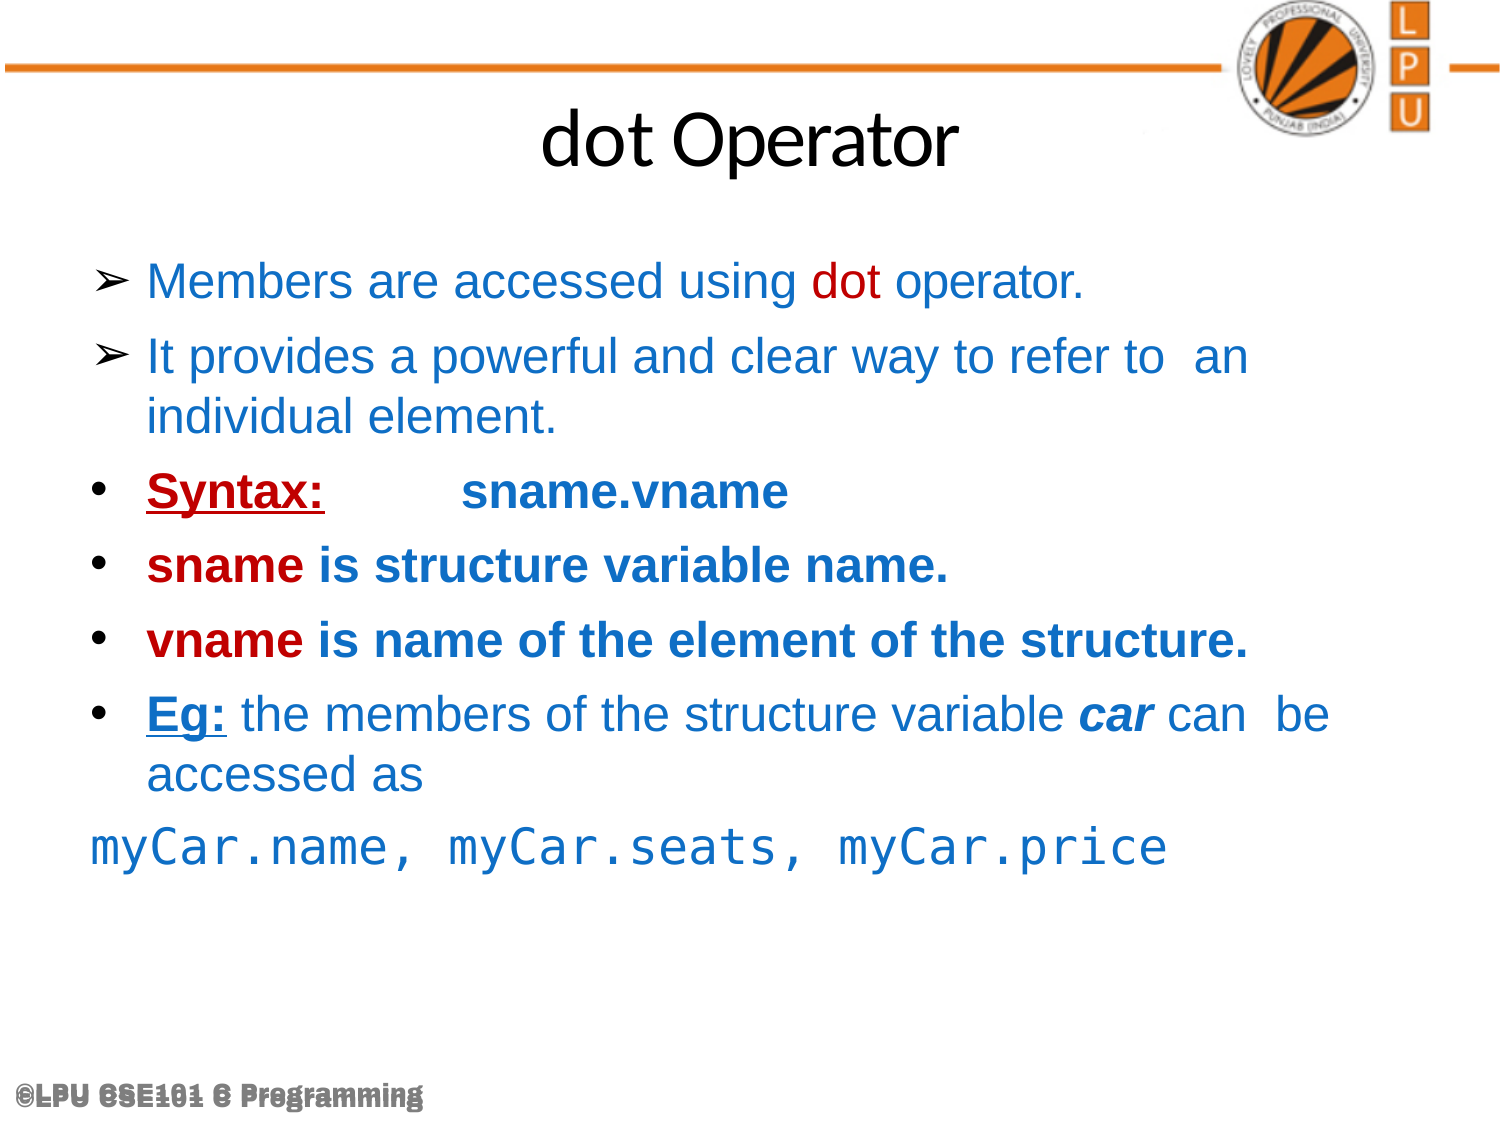

# dot Operator
Members are accessed using dot operator.
It provides a powerful and clear way to refer to  an individual element.
Syntax:	sname.vname
sname is structure variable name.
vname is name of the element of the structure.
Eg: the members of the structure variable car can  be accessed as
myCar.name, myCar.seats, myCar.price
©LPU CSE101 C Programming